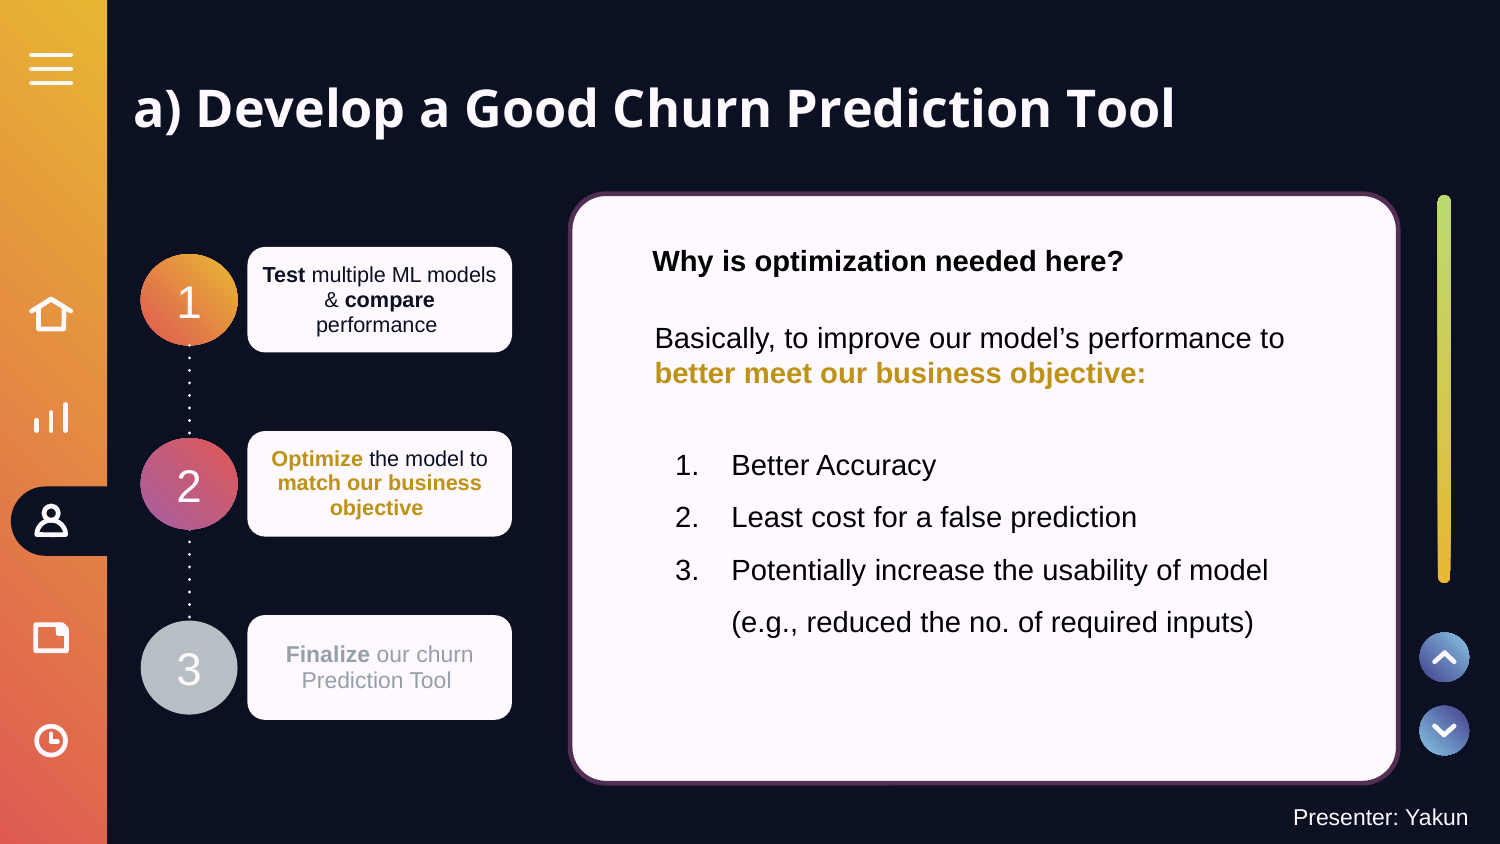

3
# a) Develop a Good Churn Prediction Tool

Why is optimization needed here?

Test multiple ML models & compare performance
1

Basically, to improve our model’s performance to better meet our business objective:

Better Accuracy
Least cost for a false prediction
Potentially increase the usability of model (e.g., reduced the no. of required inputs)
Optimize the model to match our business objective

2

Finalize our churn Prediction Tool
3

Presenter: Yakun